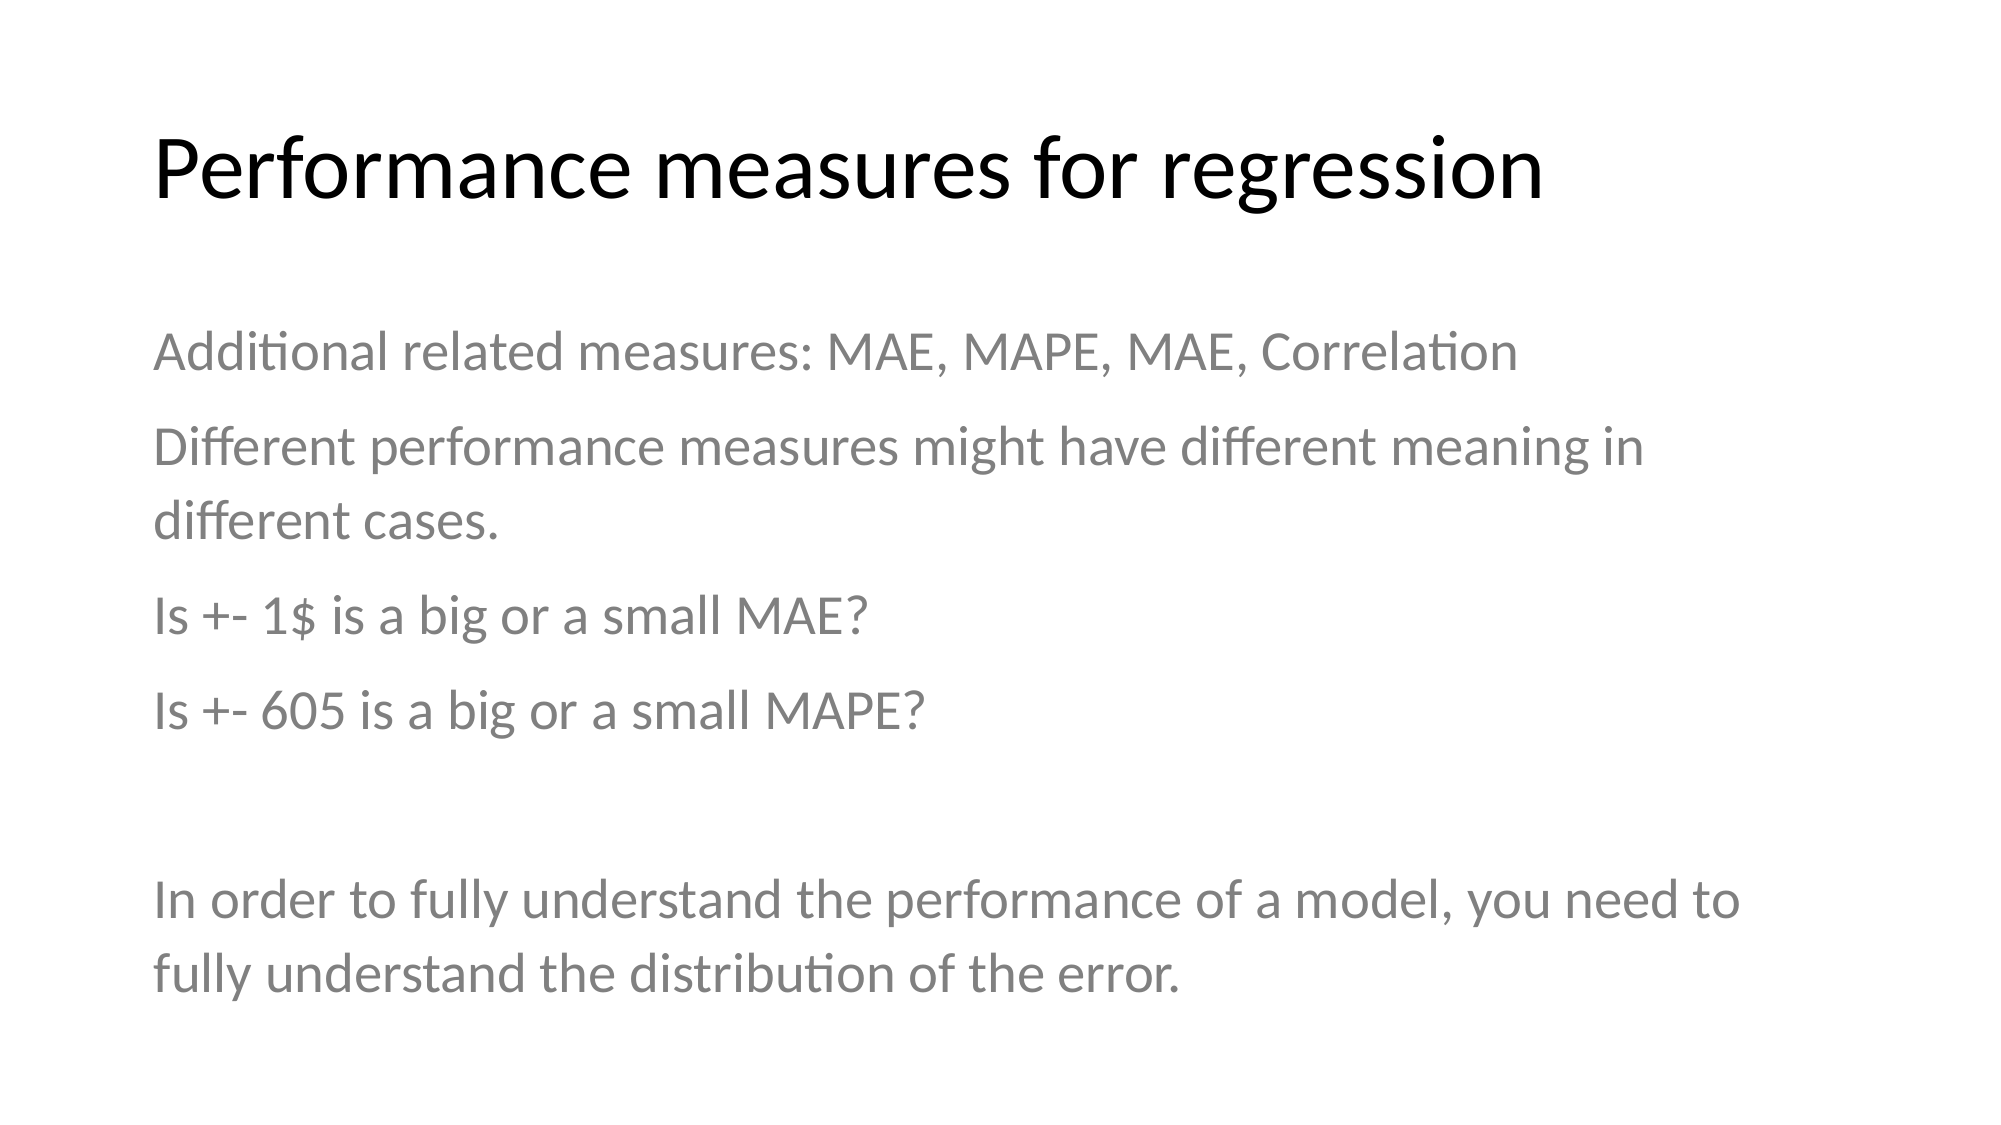

# Performance measures for regression
Additional related measures: MAE, MAPE, MAE, Correlation
Different performance measures might have different meaning in different cases.
Is +- 1$ is a big or a small MAE?
Is +- 605 is a big or a small MAPE?

In order to fully understand the performance of a model, you need to fully understand the distribution of the error.